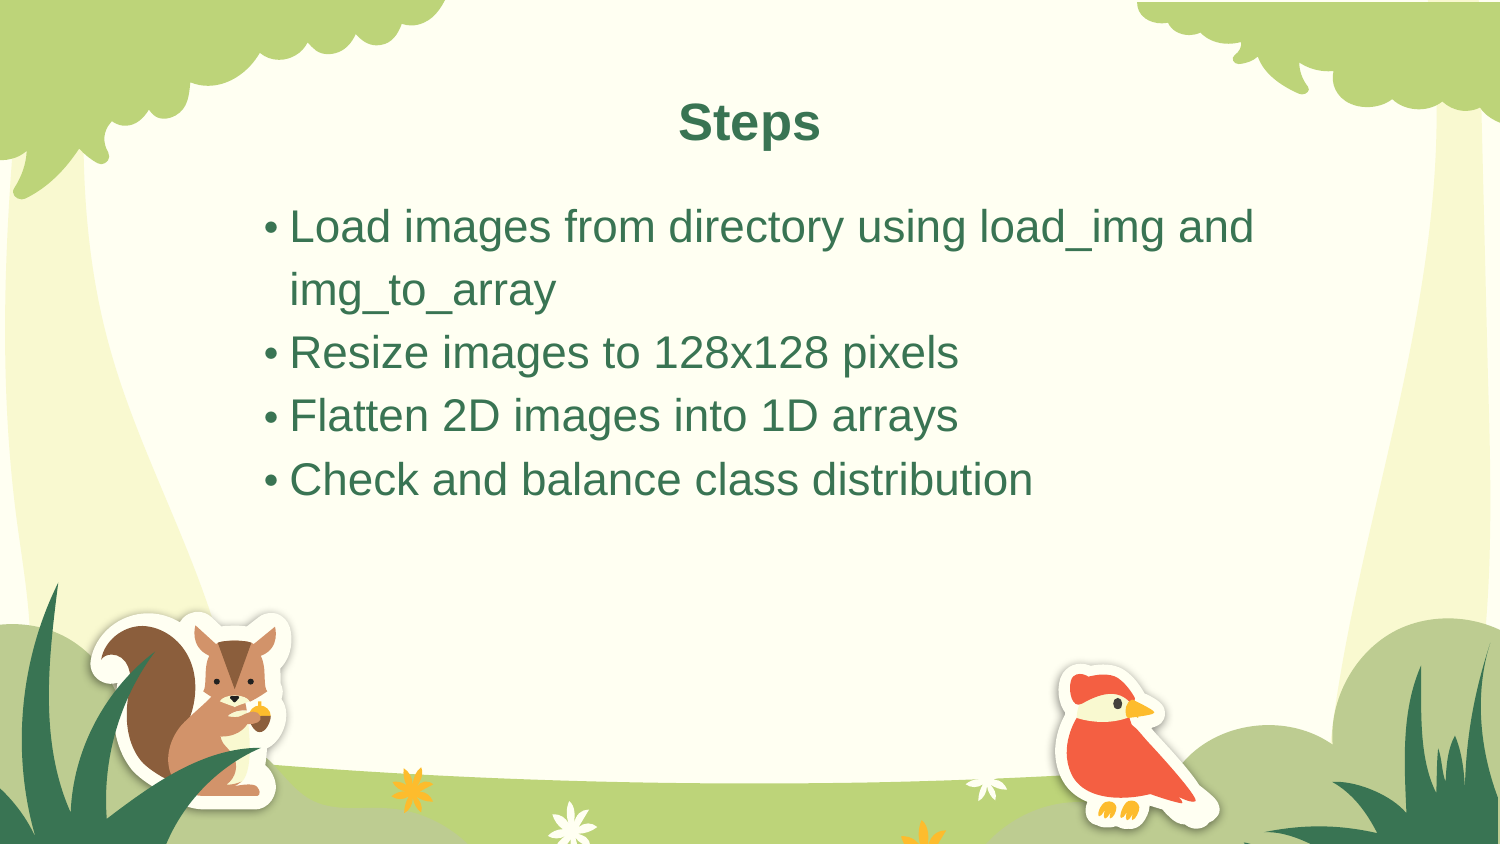

# Steps
Load images from directory using load_img and img_to_array
Resize images to 128x128 pixels
Flatten 2D images into 1D arrays
Check and balance class distribution